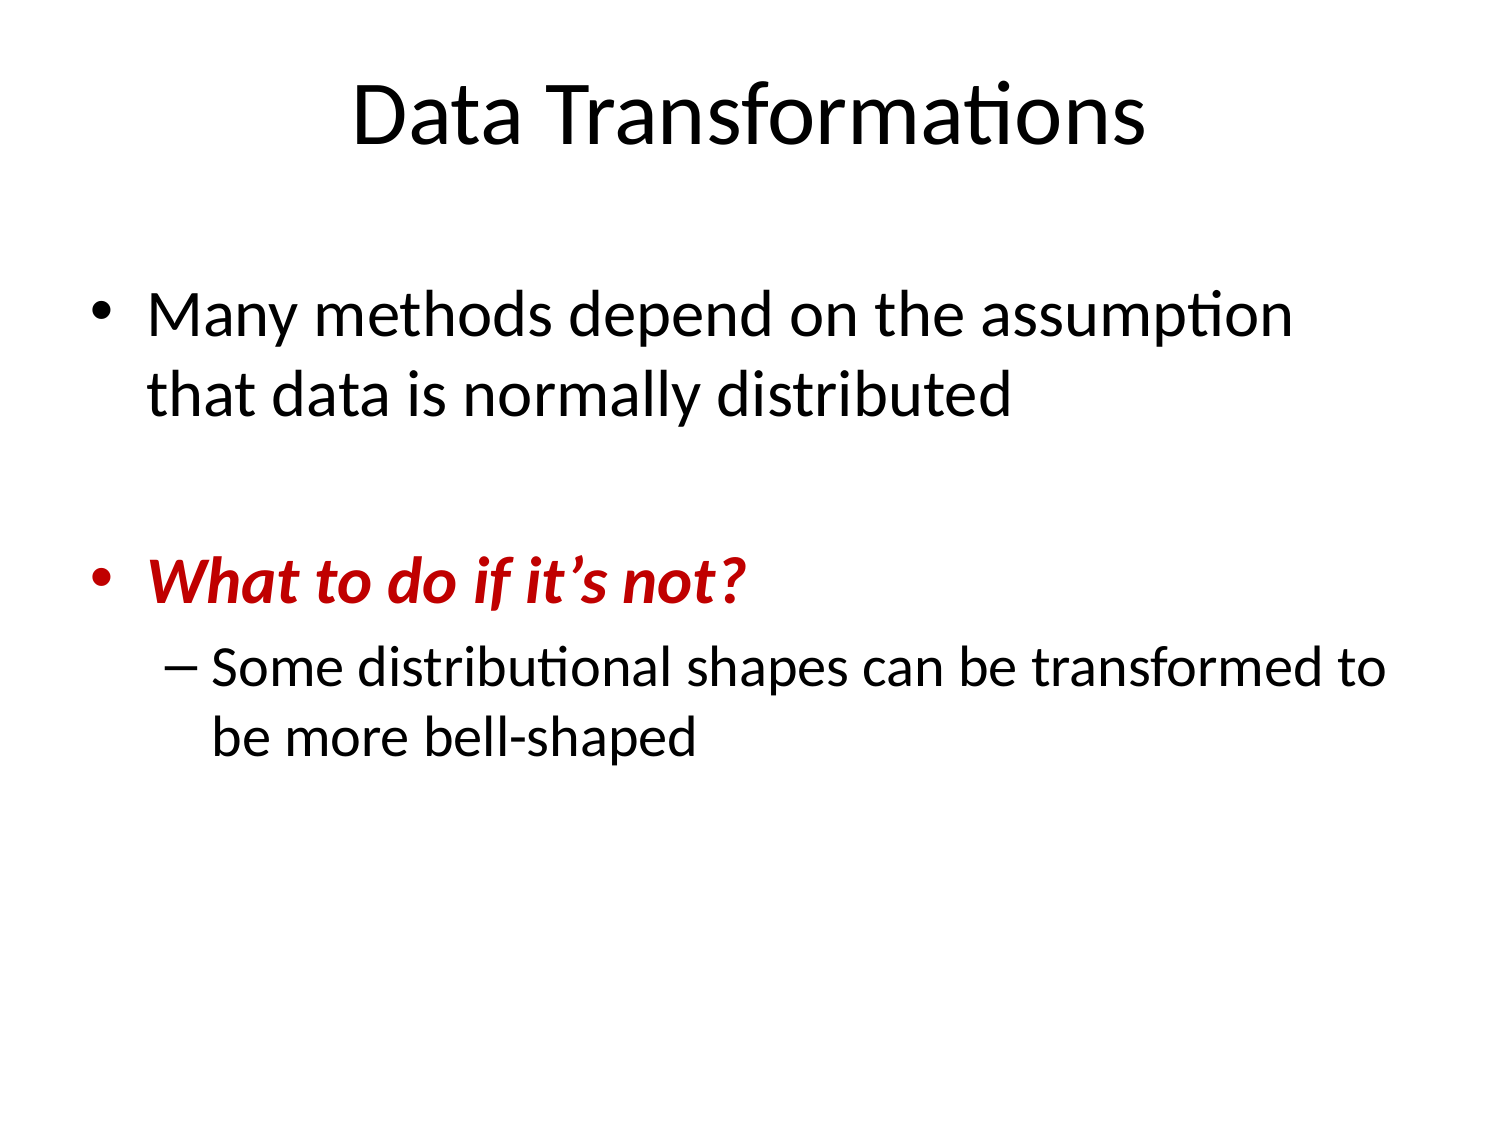

Data Transformations
Many methods depend on the assumption that data is normally distributed

What to do if it’s not?
Some distributional shapes can be transformed to be more bell-shaped